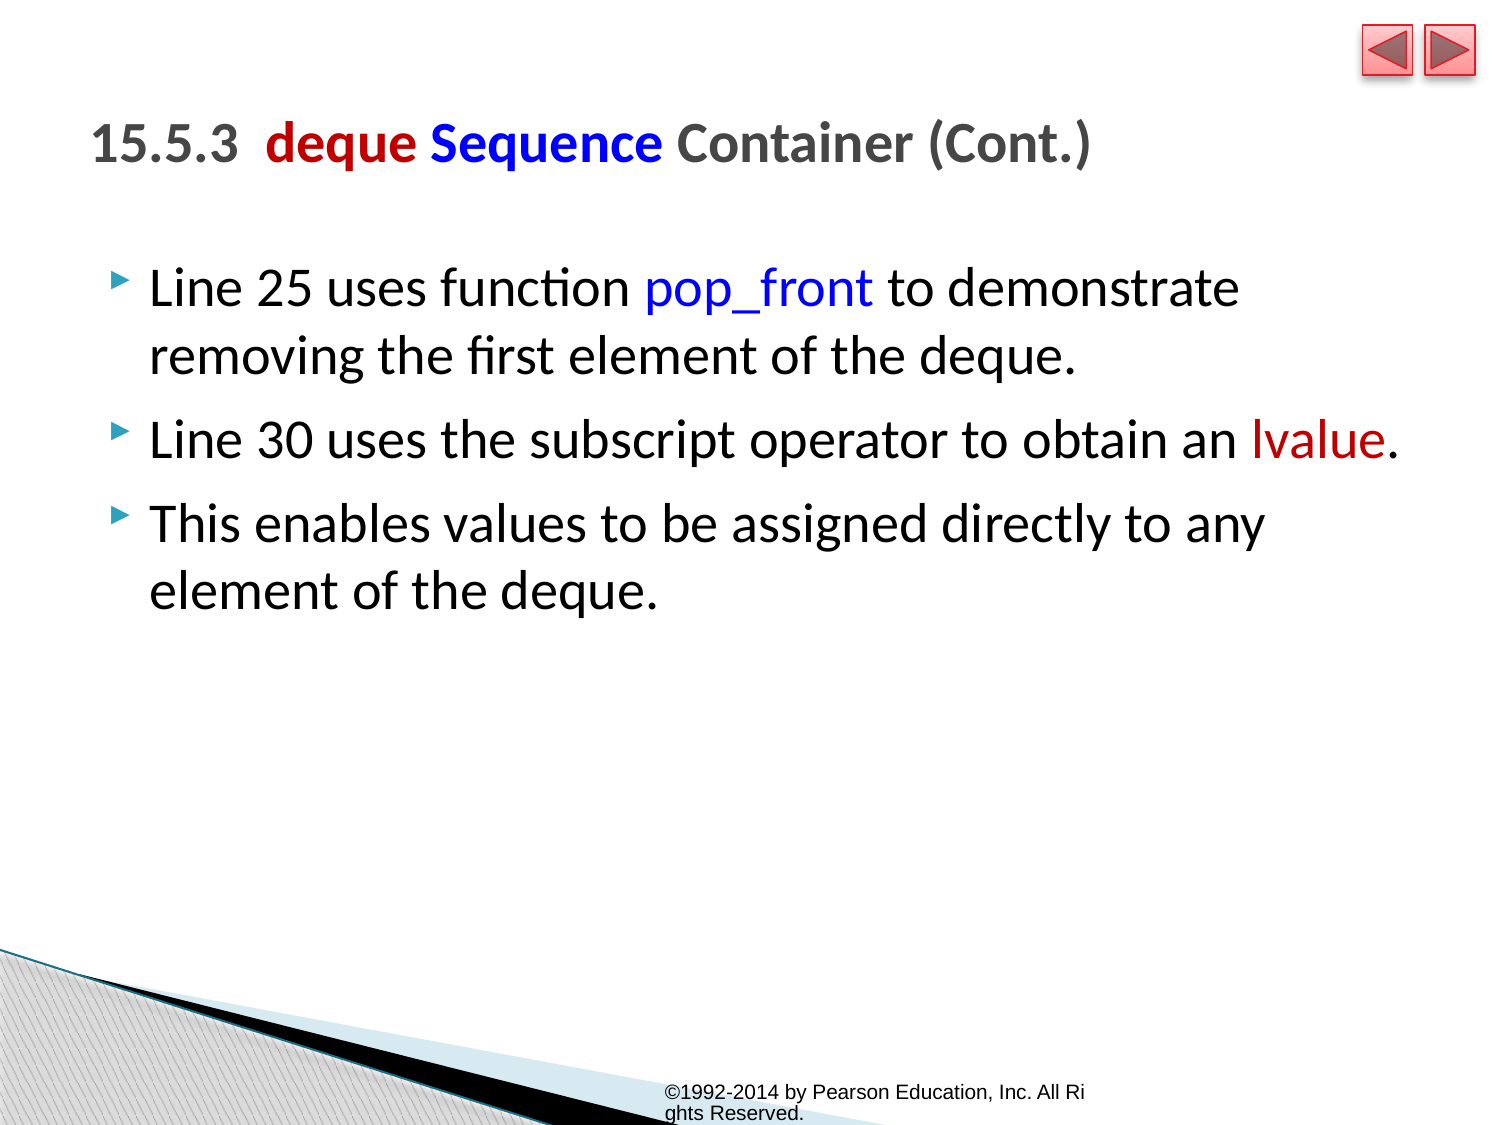

# 15.5.3  deque Sequence Container (Cont.)
Line 25 uses function pop_front to demonstrate removing the first element of the deque.
Line 30 uses the subscript operator to obtain an lvalue.
This enables values to be assigned directly to any element of the deque.
©1992-2014 by Pearson Education, Inc. All Rights Reserved.